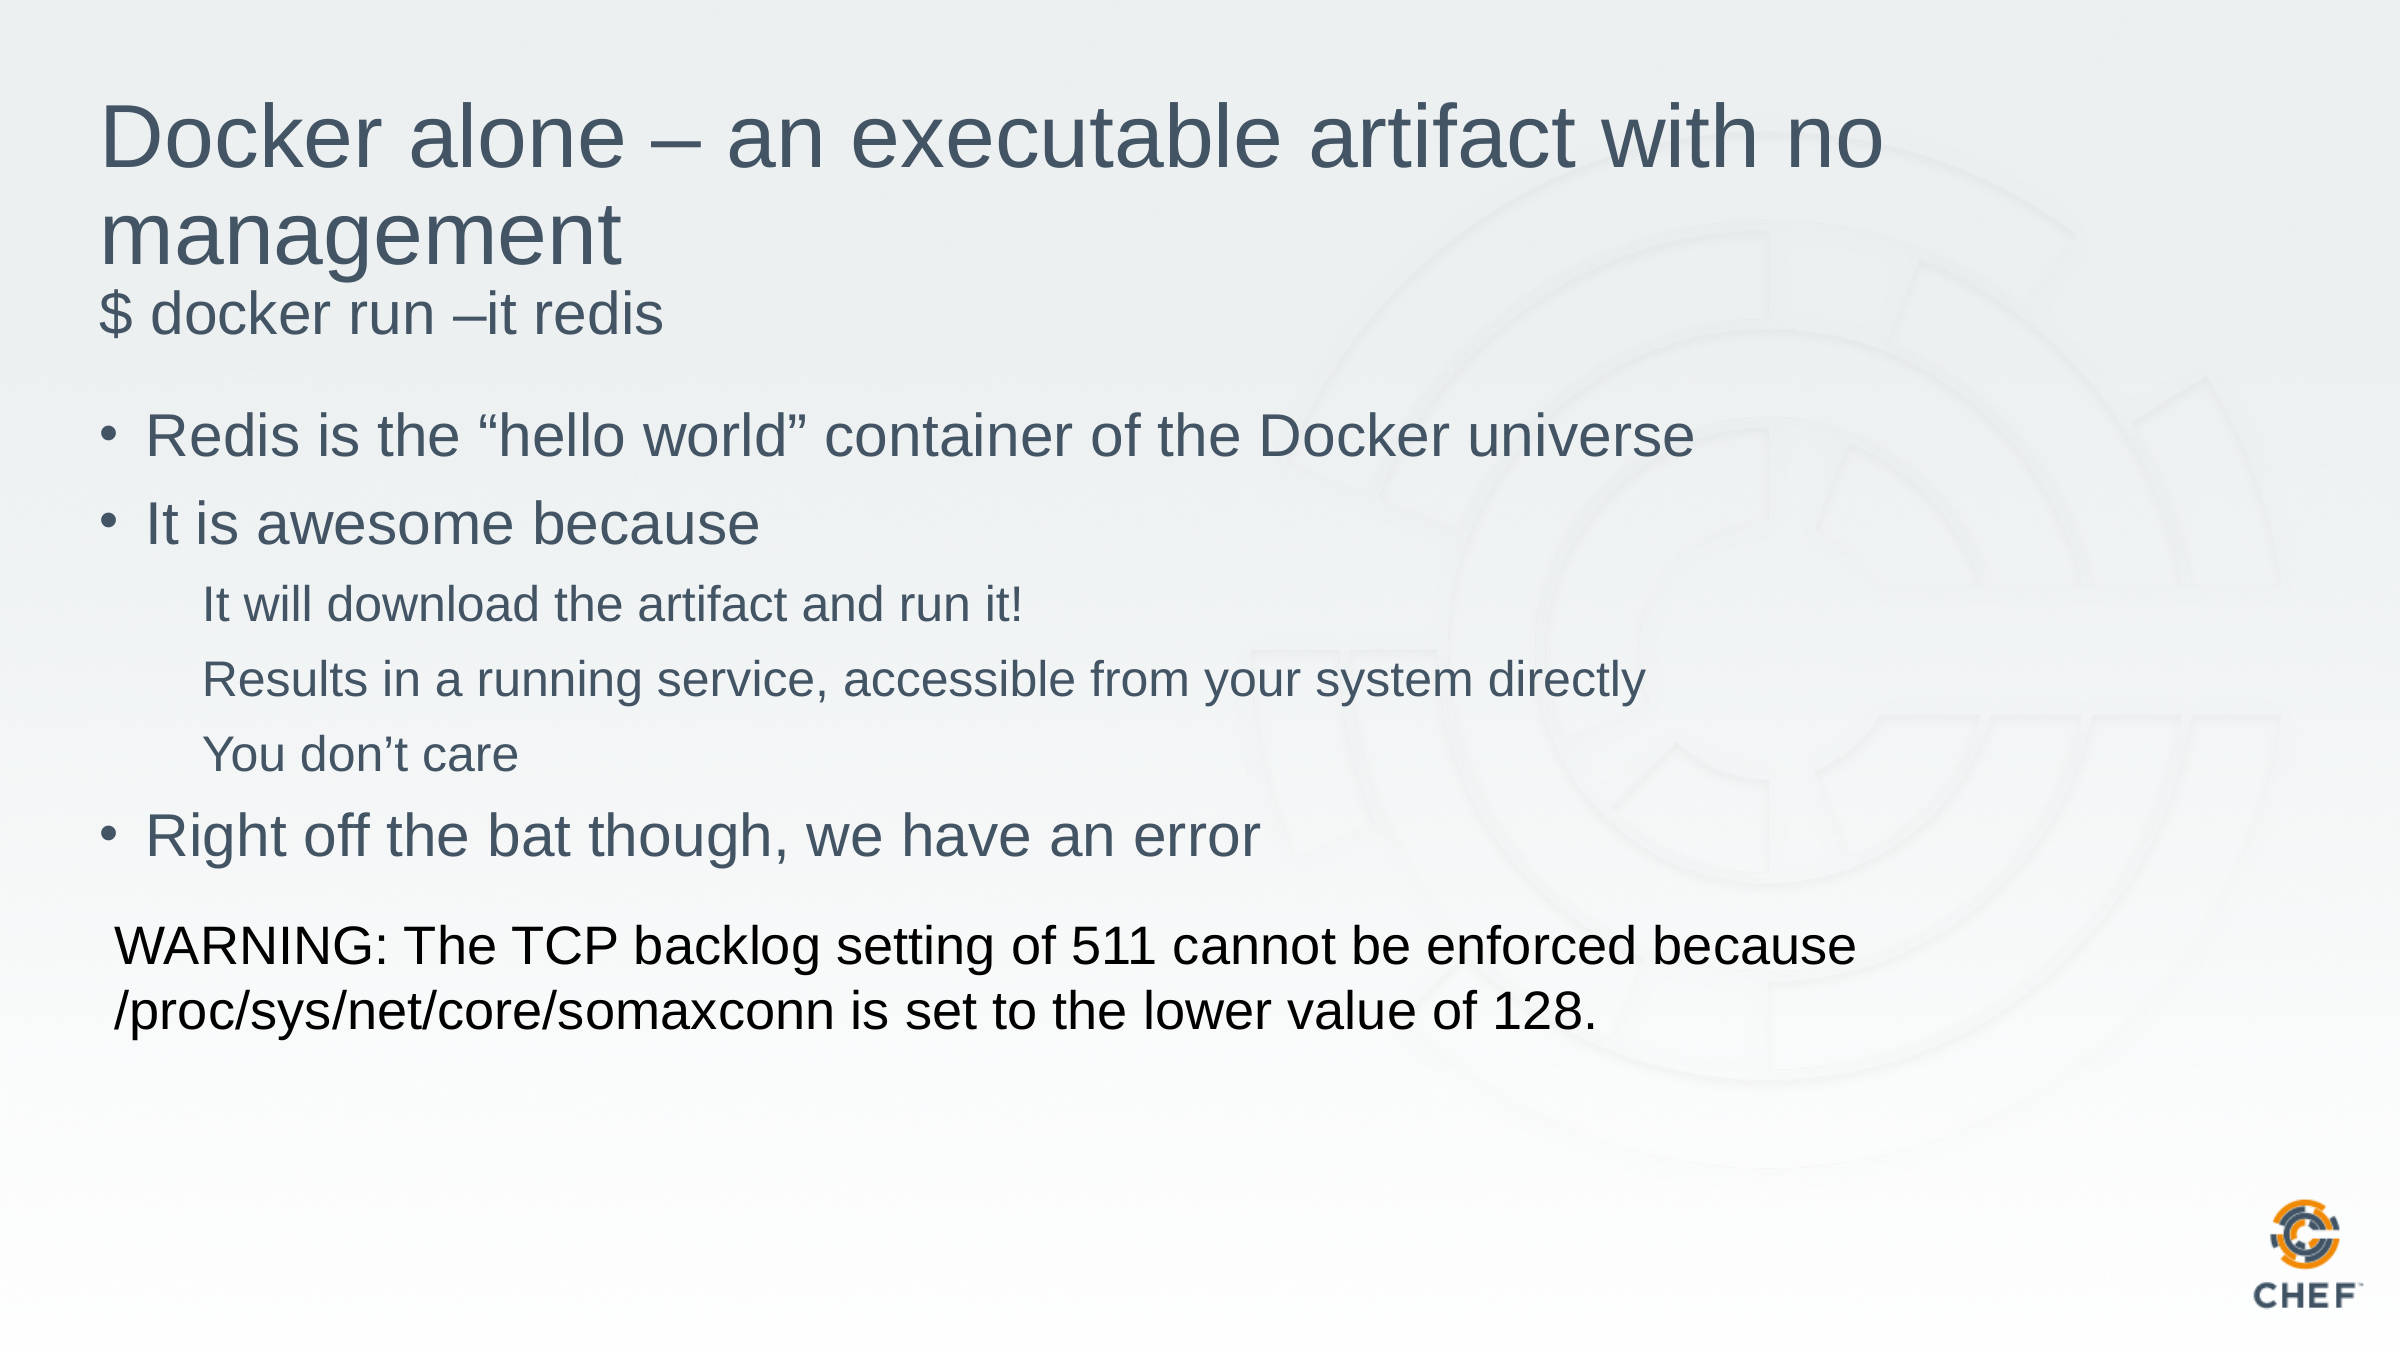

# Docker alone – an executable artifact with no management
$ docker run –it redis

Redis is the “hello world” container of the Docker universe
It is awesome because
It will download the artifact and run it!
Results in a running service, accessible from your system directly
You don’t care
Right off the bat though, we have an error
WARNING: The TCP backlog setting of 511 cannot be enforced because /proc/sys/net/core/somaxconn is set to the lower value of 128.